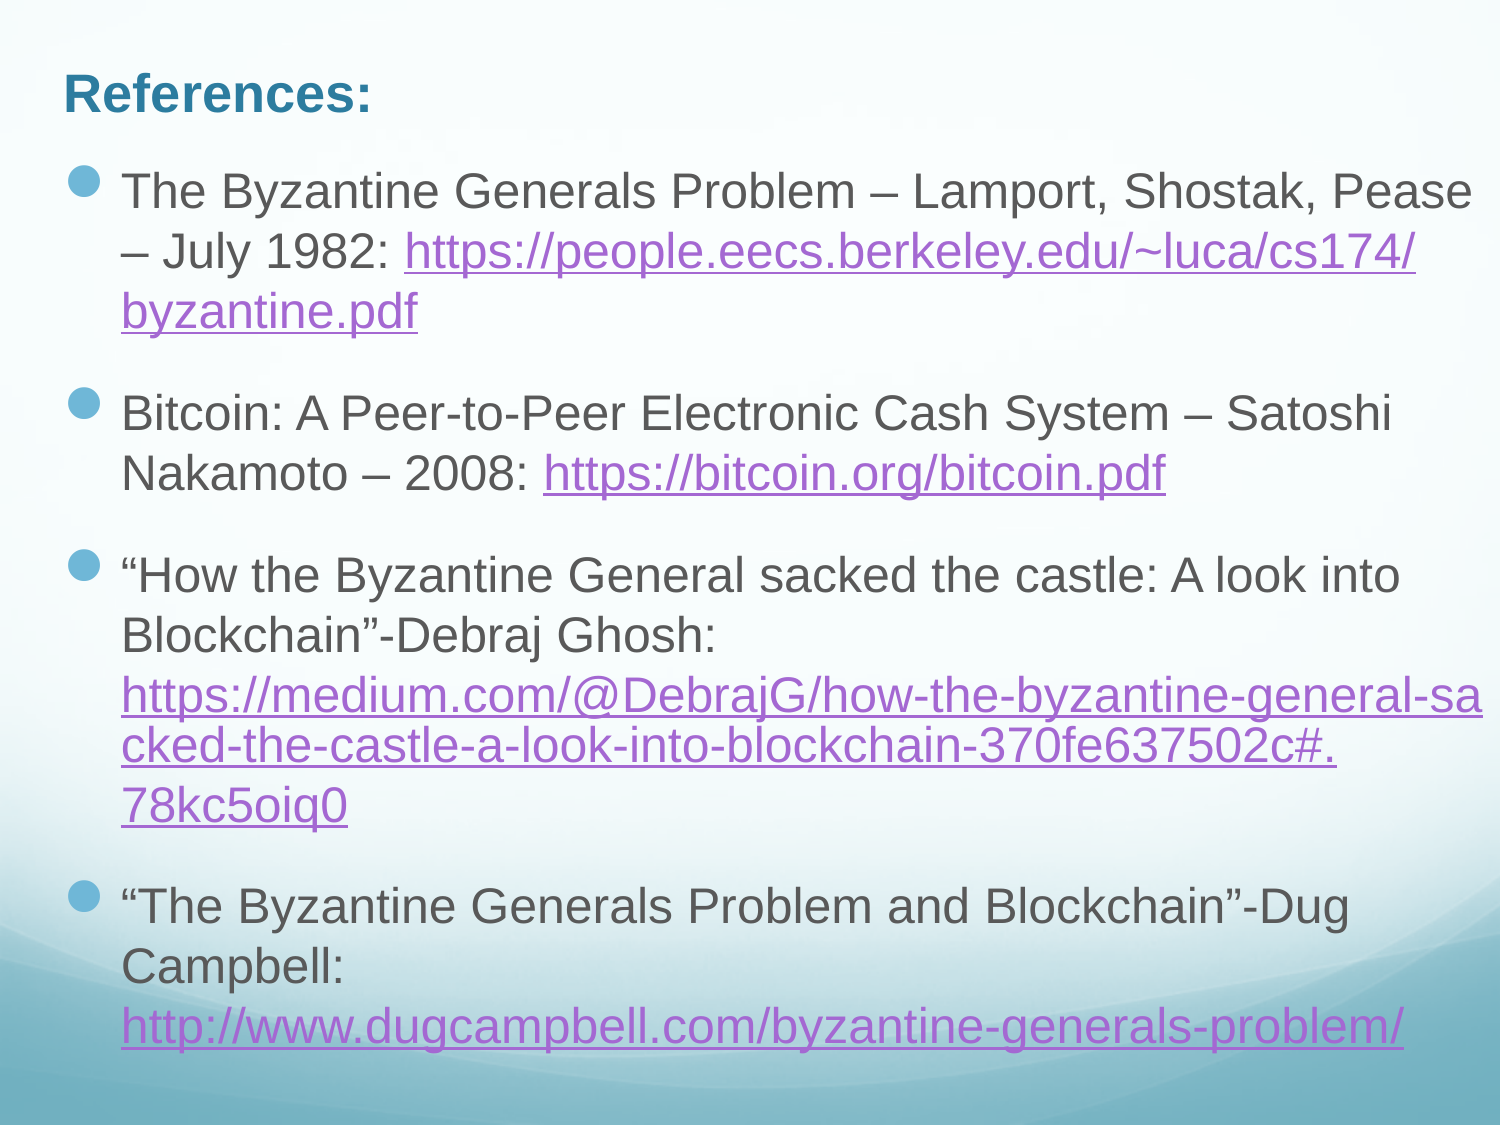

# References:
The Byzantine Generals Problem – Lamport, Shostak, Pease – July 1982: https://people.eecs.berkeley.edu/~luca/cs174/byzantine.pdf
Bitcoin: A Peer-to-Peer Electronic Cash System – Satoshi Nakamoto – 2008: https://bitcoin.org/bitcoin.pdf
“How the Byzantine General sacked the castle: A look into Blockchain”-Debraj Ghosh: https://medium.com/@DebrajG/how-the-byzantine-general-sacked-the-castle-a-look-into-blockchain-370fe637502c#.78kc5oiq0
“The Byzantine Generals Problem and Blockchain”-Dug Campbell: http://www.dugcampbell.com/byzantine-generals-problem/